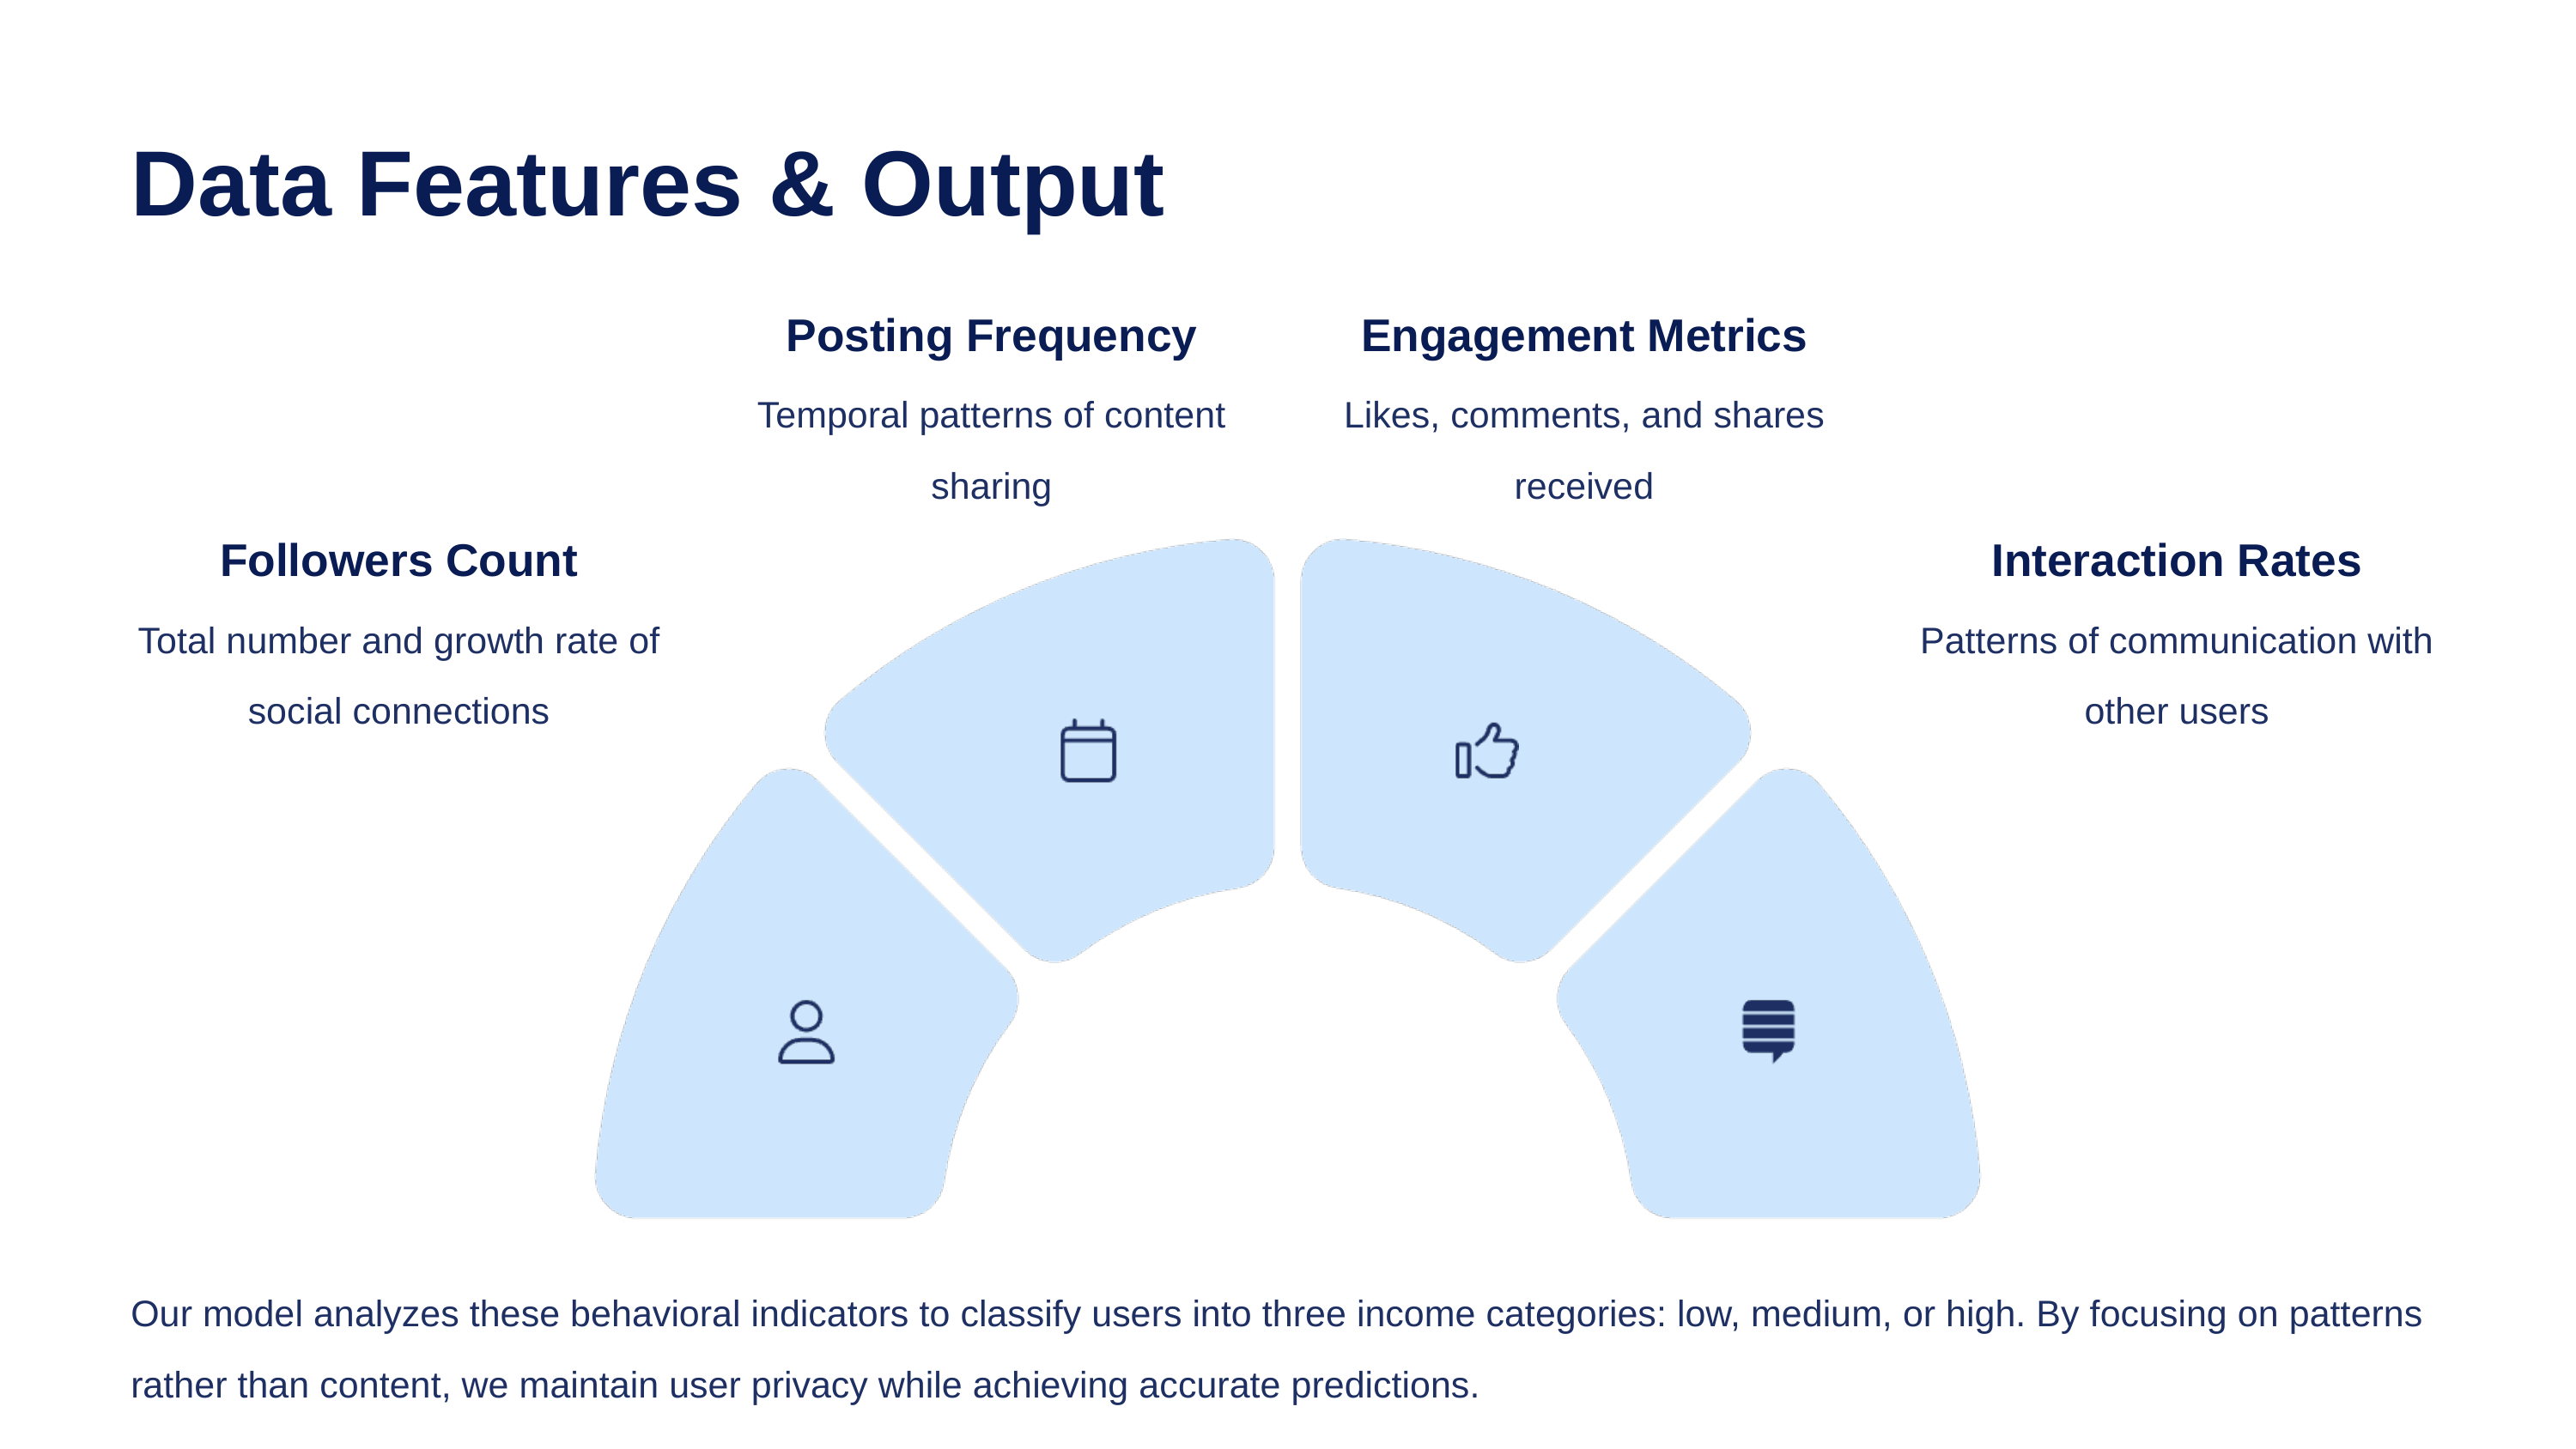

Data Features & Output

Posting Frequency

Engagement Metrics

Temporal patterns of content sharing

Likes, comments, and shares received

Followers Count

Interaction Rates

Total number and growth rate of social connections

Patterns of communication with other users

Our model analyzes these behavioral indicators to classify users into three income categories: low, medium, or high. By focusing on patterns rather than content, we maintain user privacy while achieving accurate predictions.